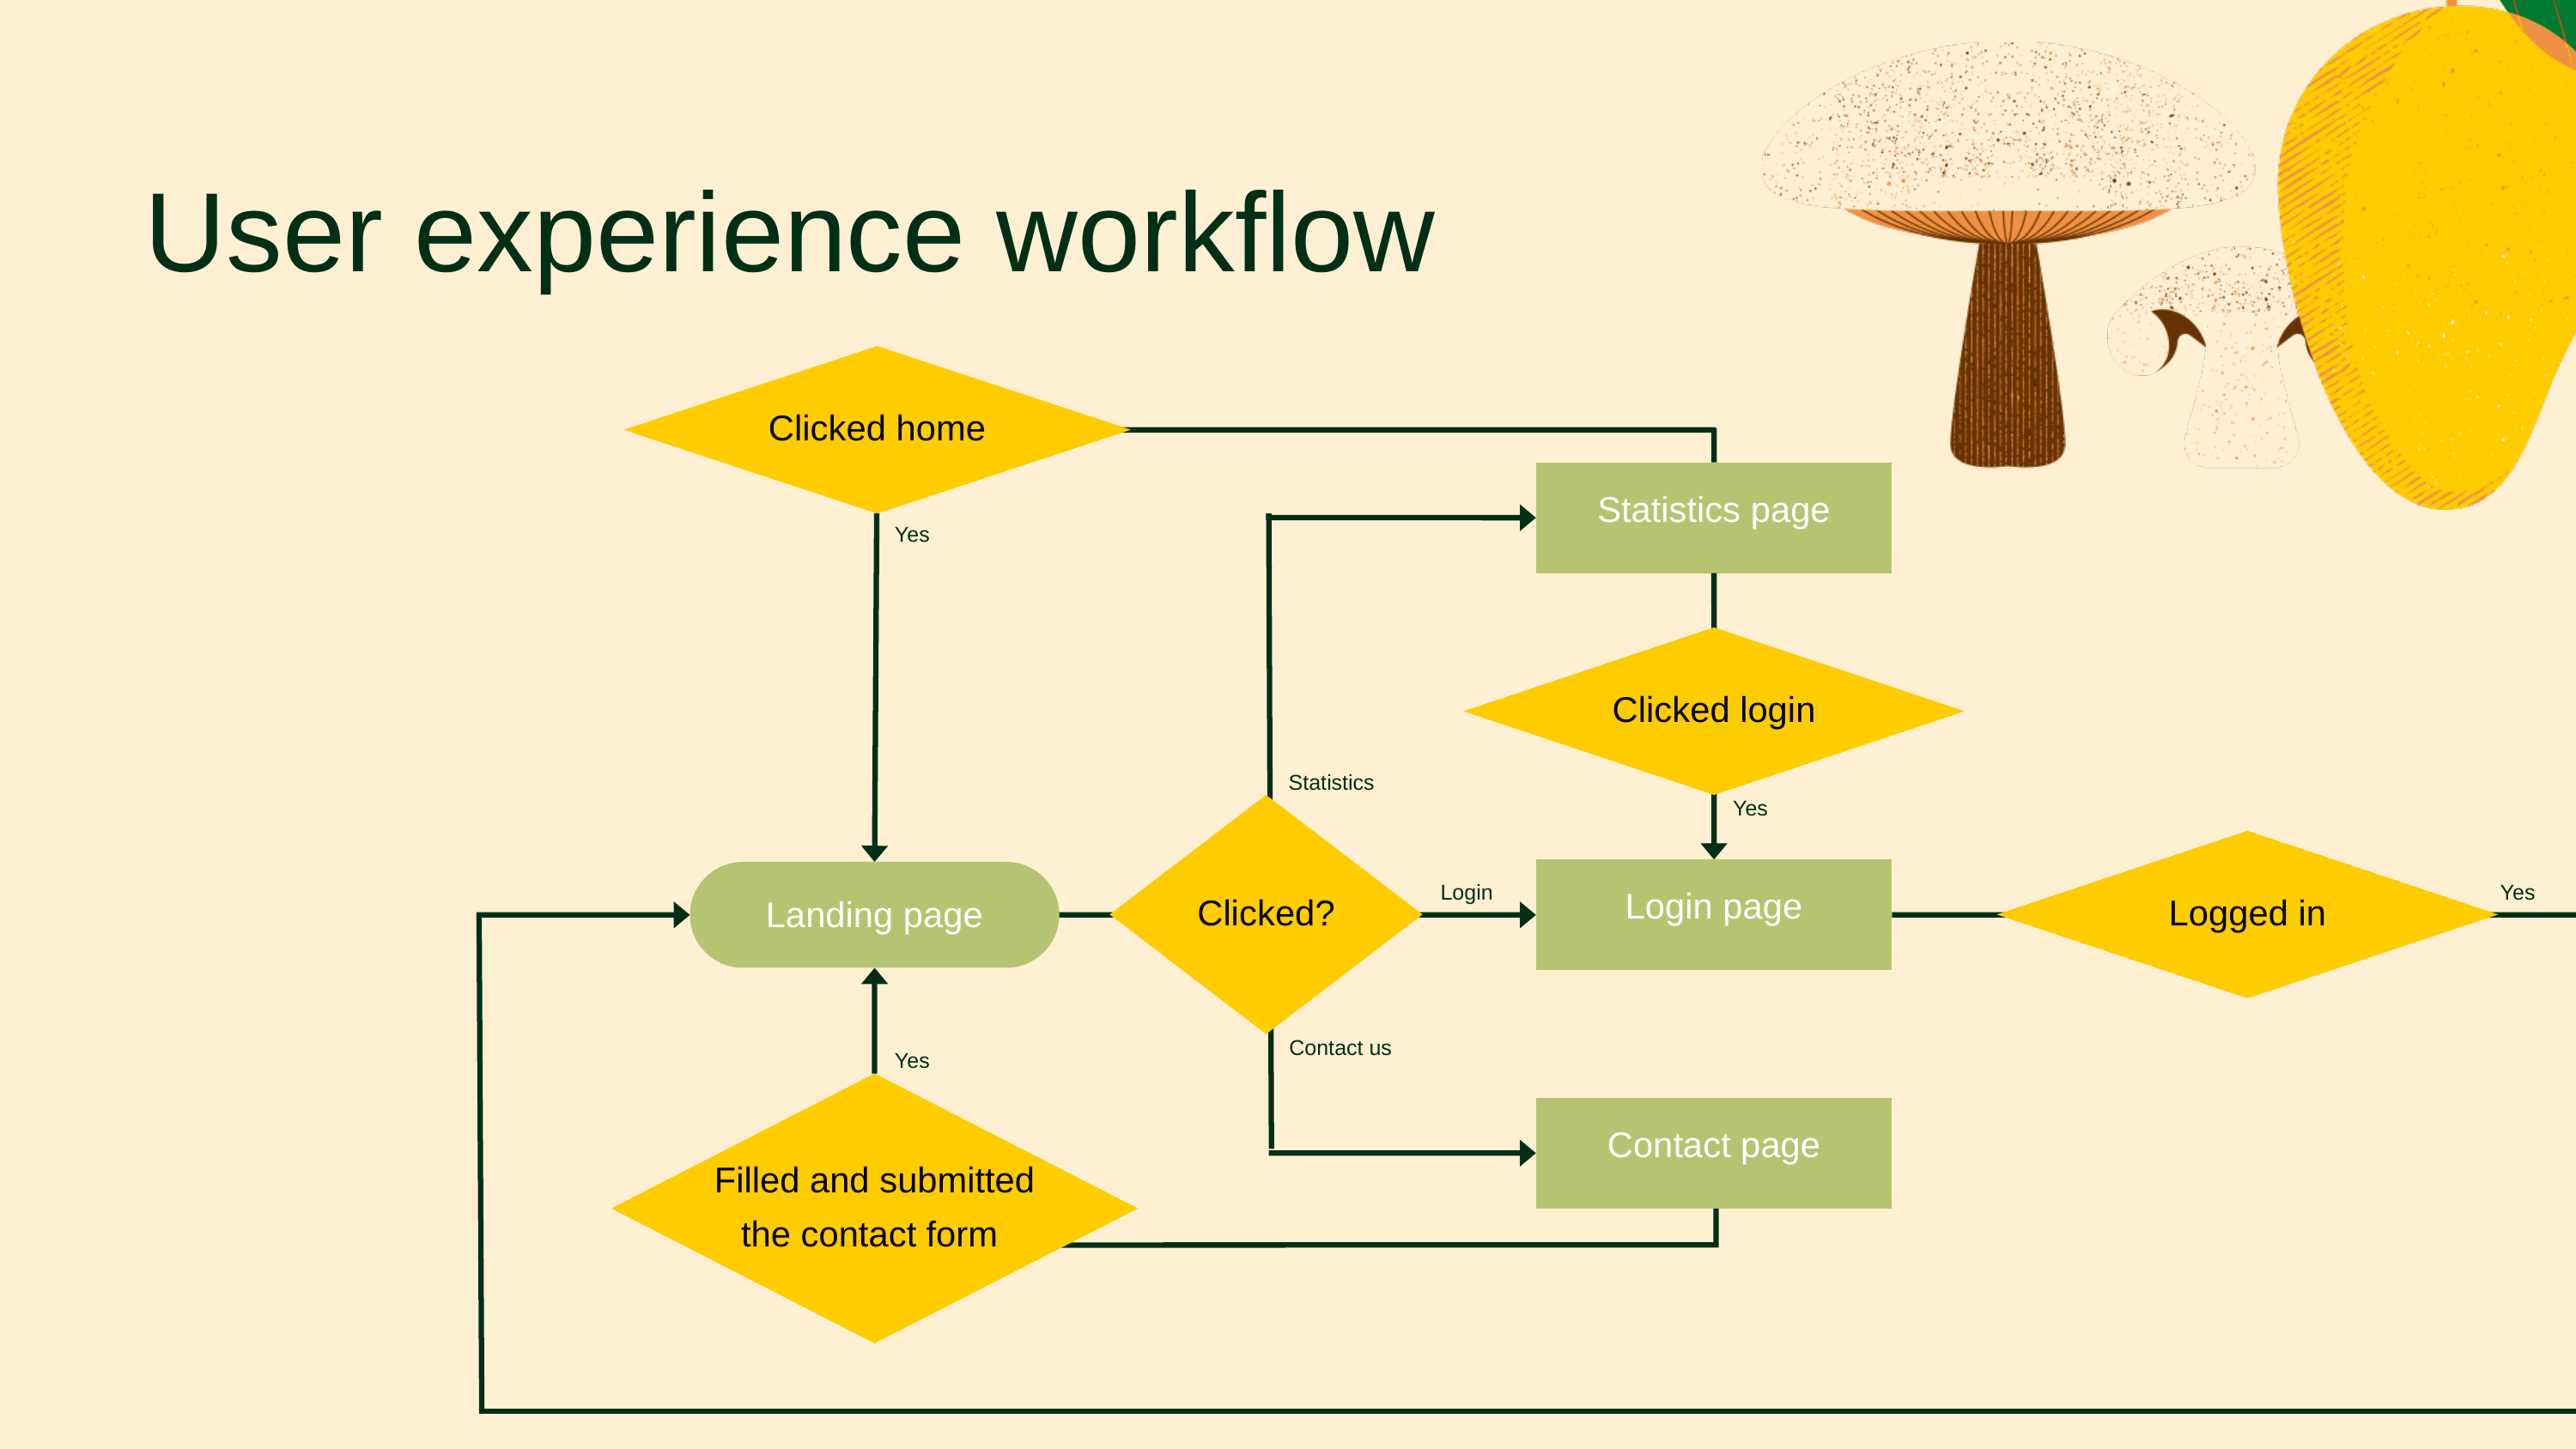

User experience workflow

Clicked home

Statistics page

Yes

Clicked login
Statistics
Yes

Clicked?

Logged in

Login page

Landing page
Login
Yes

Contact us
Yes

Filled and submitted the contact form

Contact page